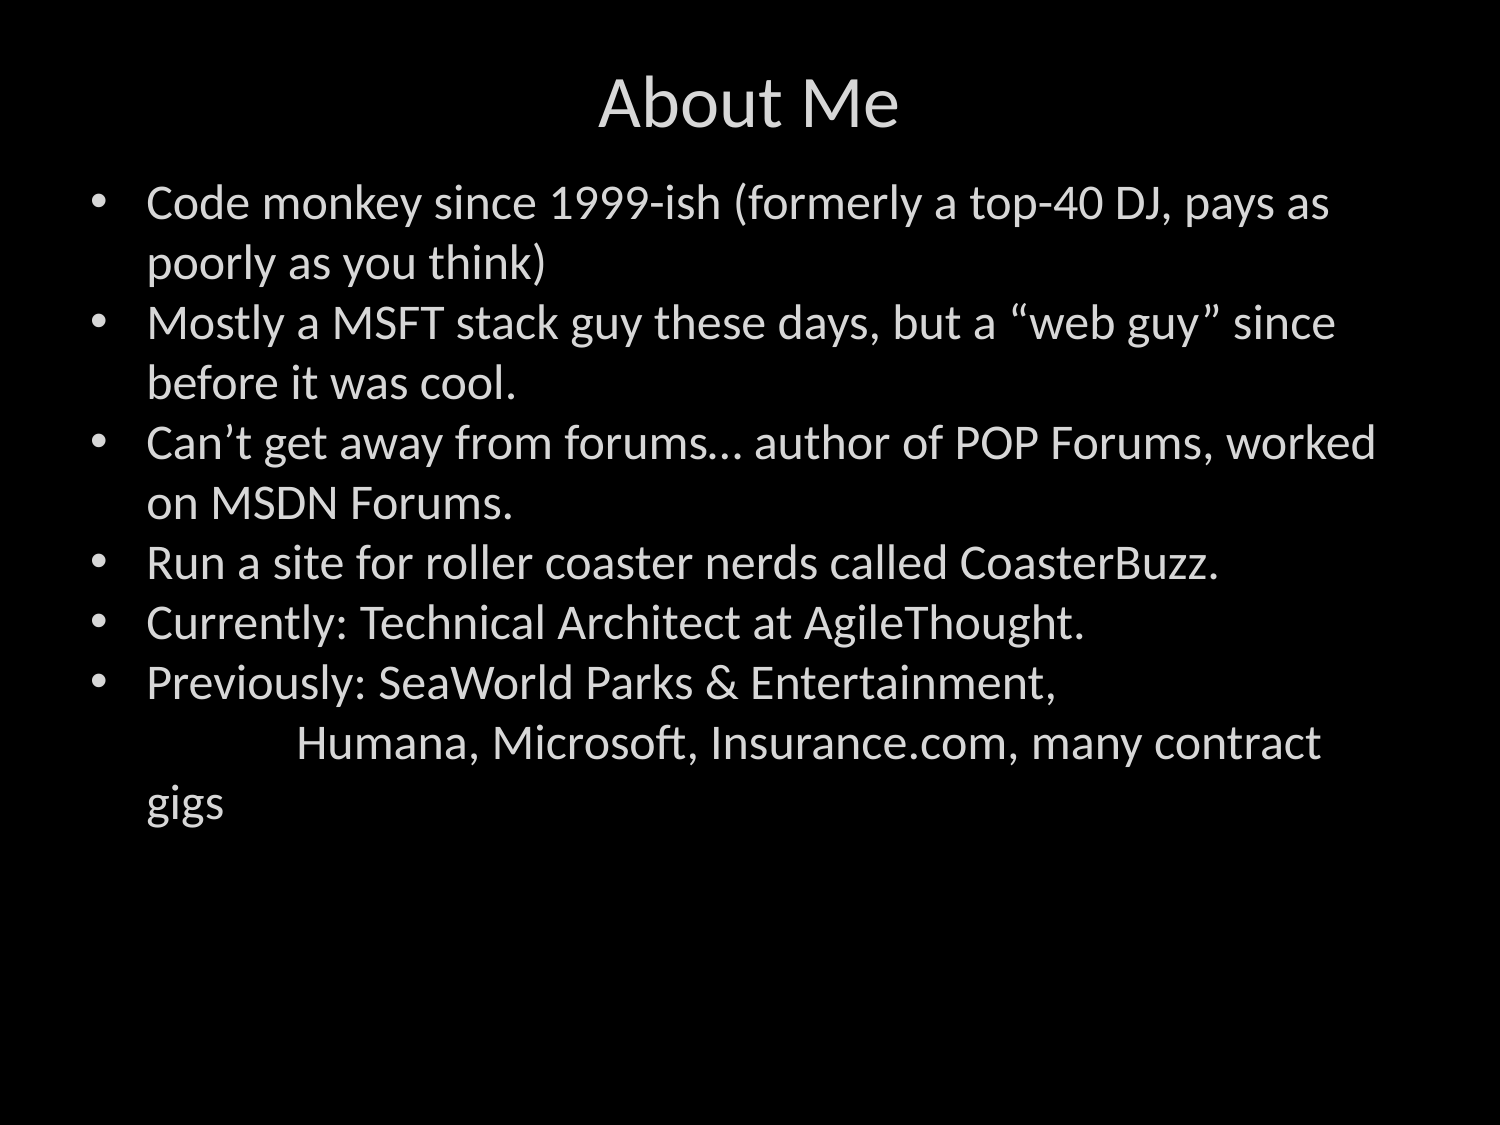

# About Me
Code monkey since 1999-ish (formerly a top-40 DJ, pays as poorly as you think)
Mostly a MSFT stack guy these days, but a “web guy” since before it was cool.
Can’t get away from forums… author of POP Forums, worked on MSDN Forums.
Run a site for roller coaster nerds called CoasterBuzz.
Currently: Technical Architect at AgileThought.
Previously: SeaWorld Parks & Entertainment,
	Humana, Microsoft, Insurance.com, many contract gigs